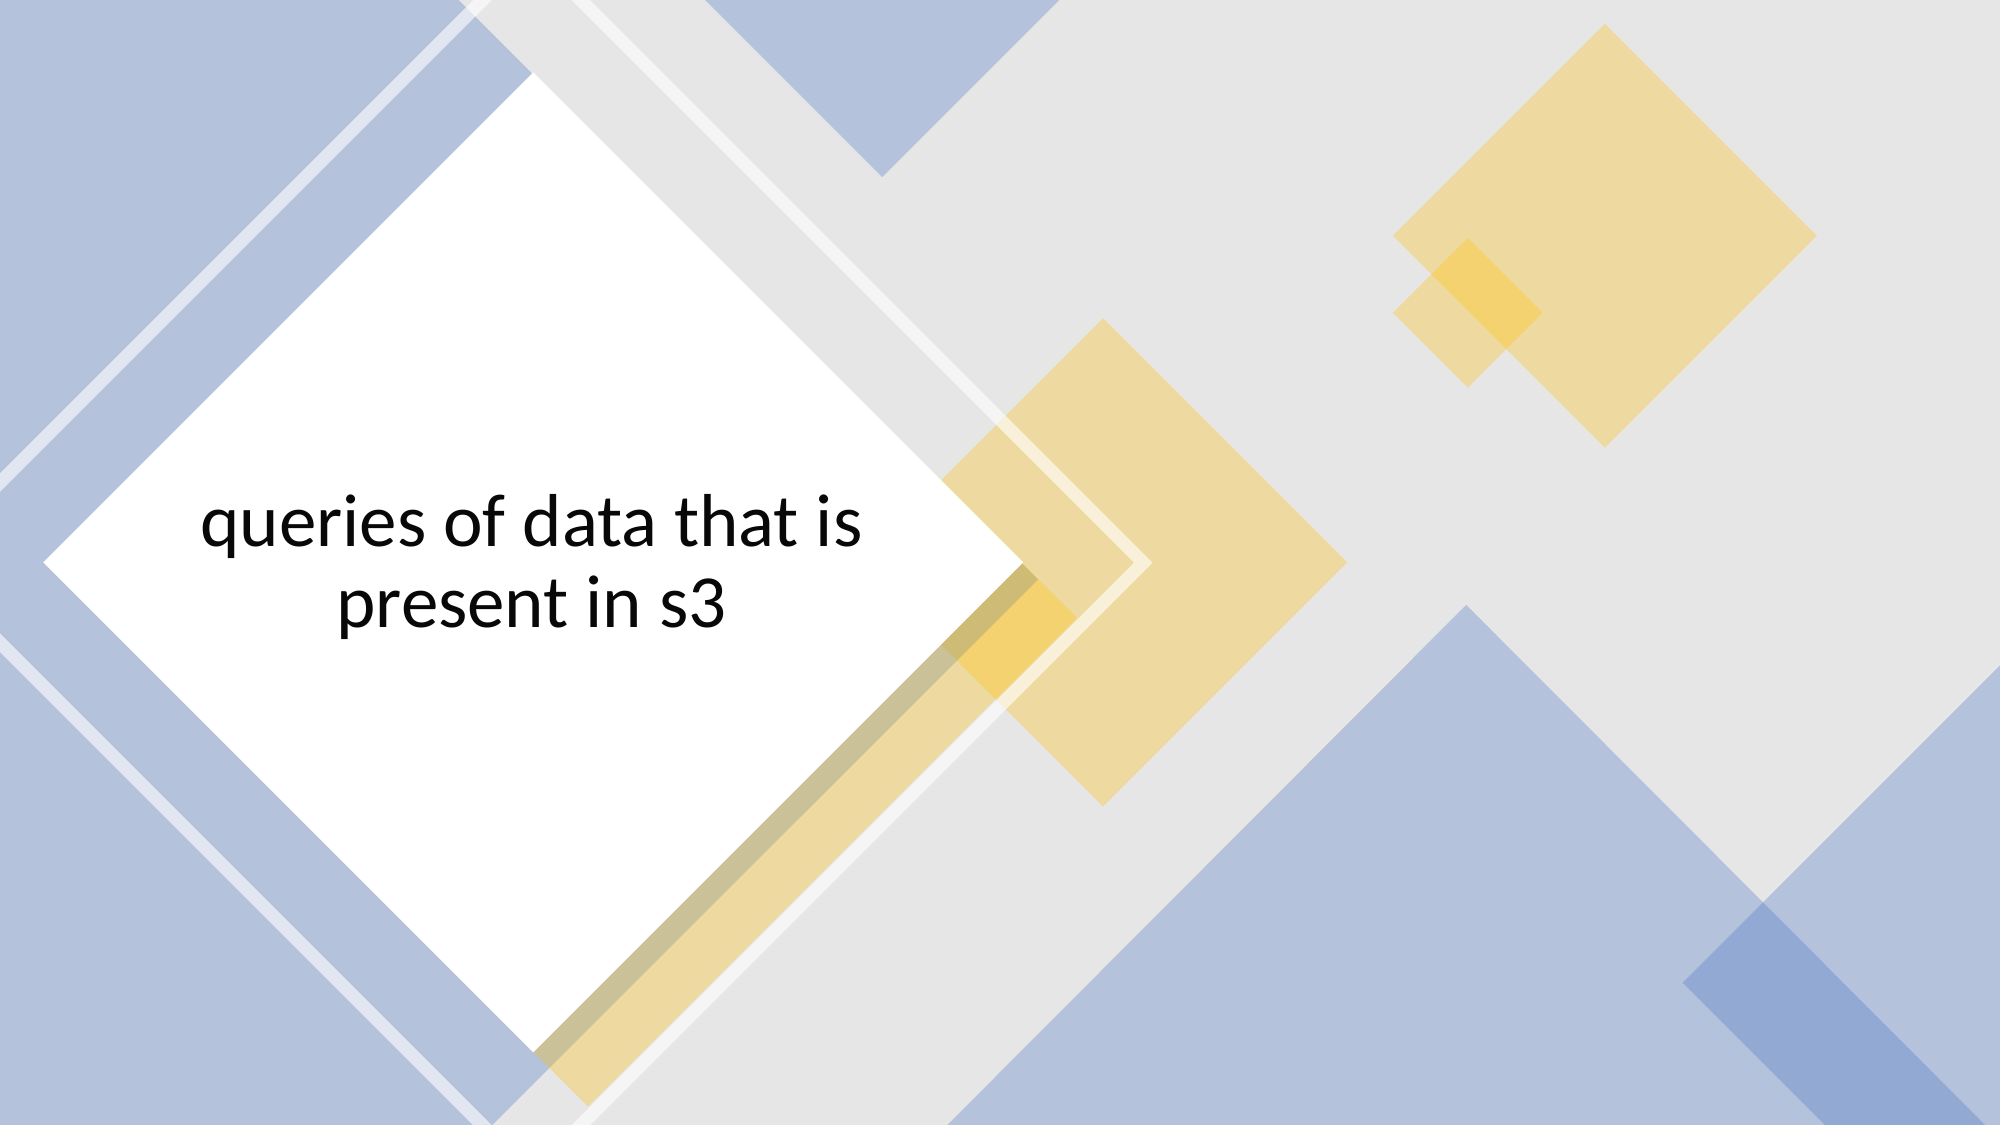

# queries of data that is present in s3